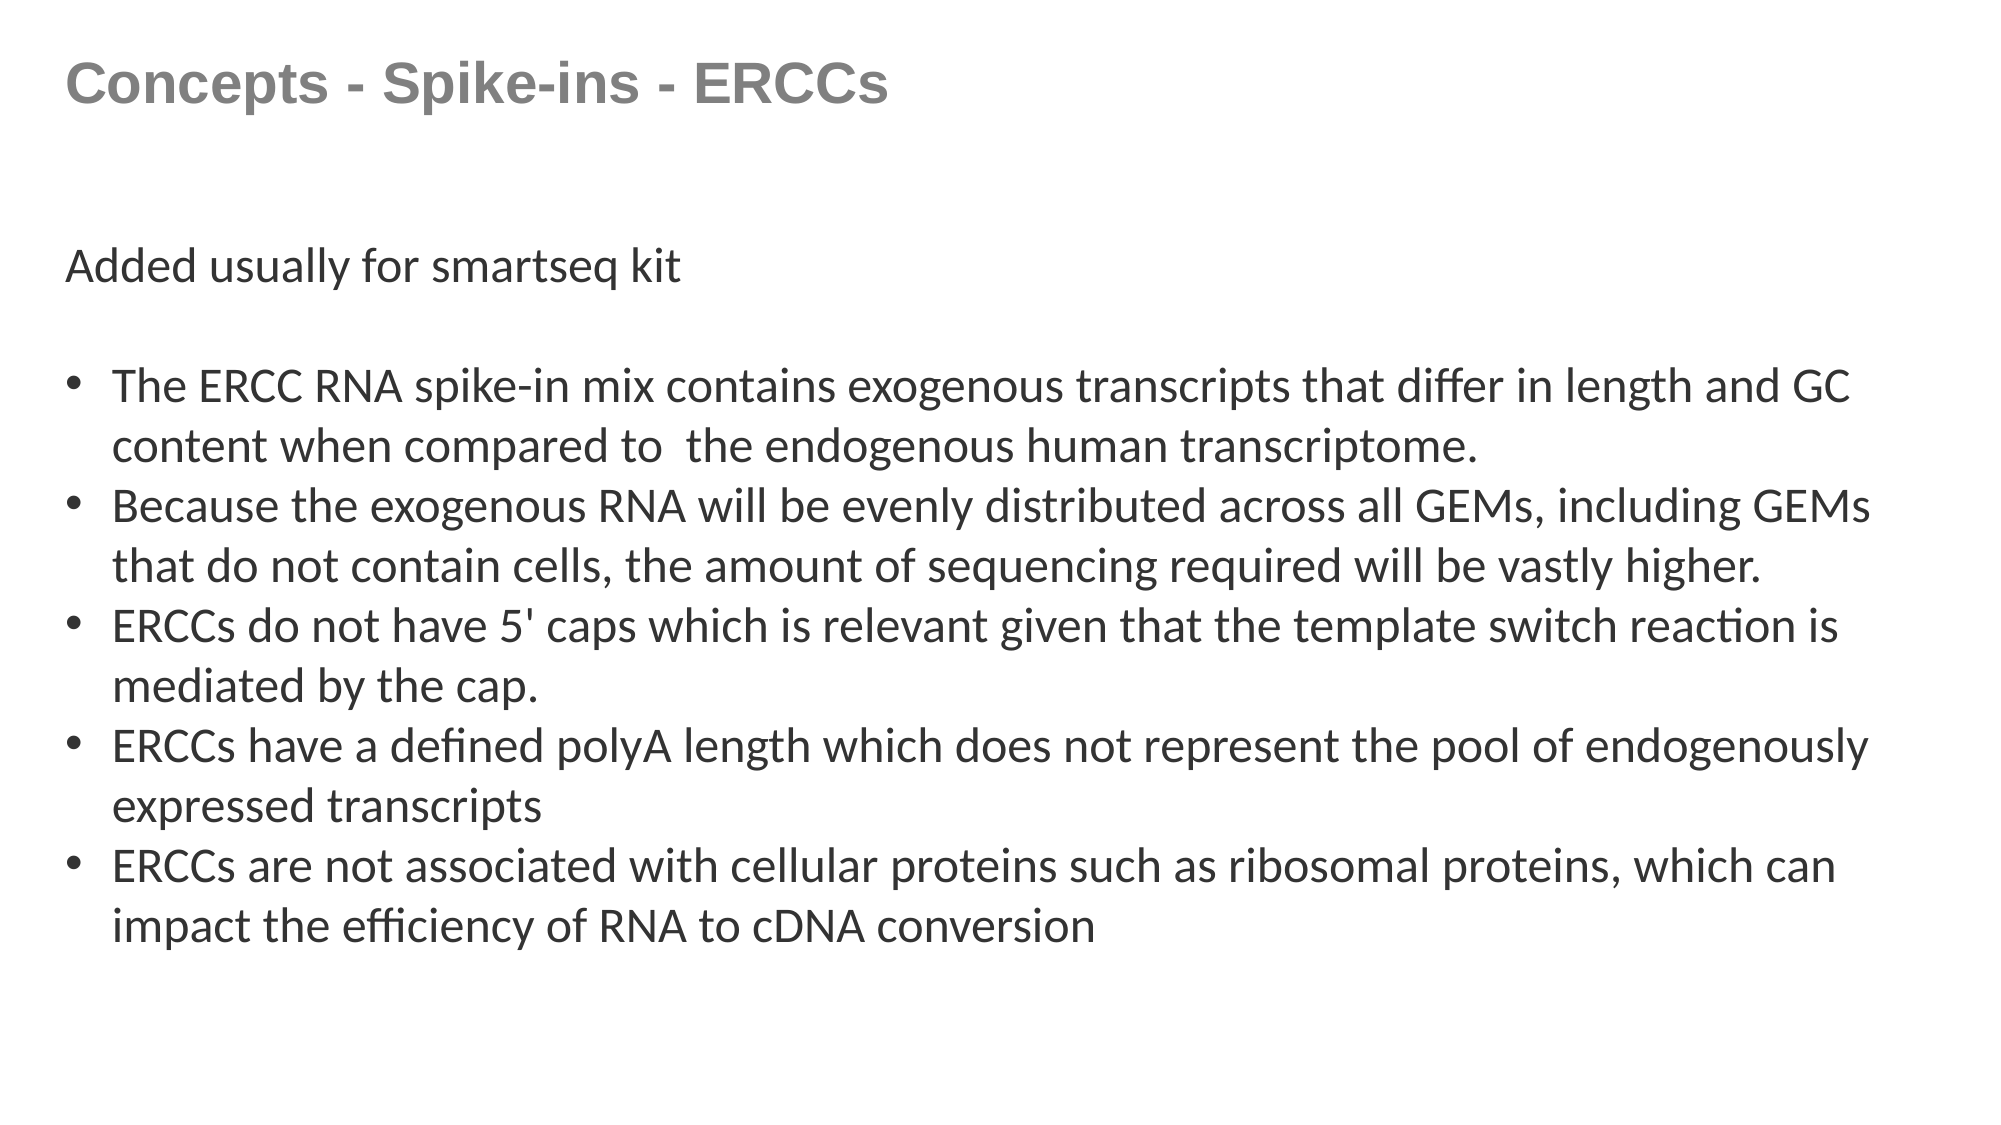

Concepts - Spike-ins - ERCCs
Added usually for smartseq kit

The ERCC RNA spike-in mix contains exogenous transcripts that differ in length and GC content when compared to  the endogenous human transcriptome.
Because the exogenous RNA will be evenly distributed across all GEMs, including GEMs that do not contain cells, the amount of sequencing required will be vastly higher.
ERCCs do not have 5' caps which is relevant given that the template switch reaction is mediated by the cap.
ERCCs have a defined polyA length which does not represent the pool of endogenously expressed transcripts
ERCCs are not associated with cellular proteins such as ribosomal proteins, which can impact the efficiency of RNA to cDNA conversion